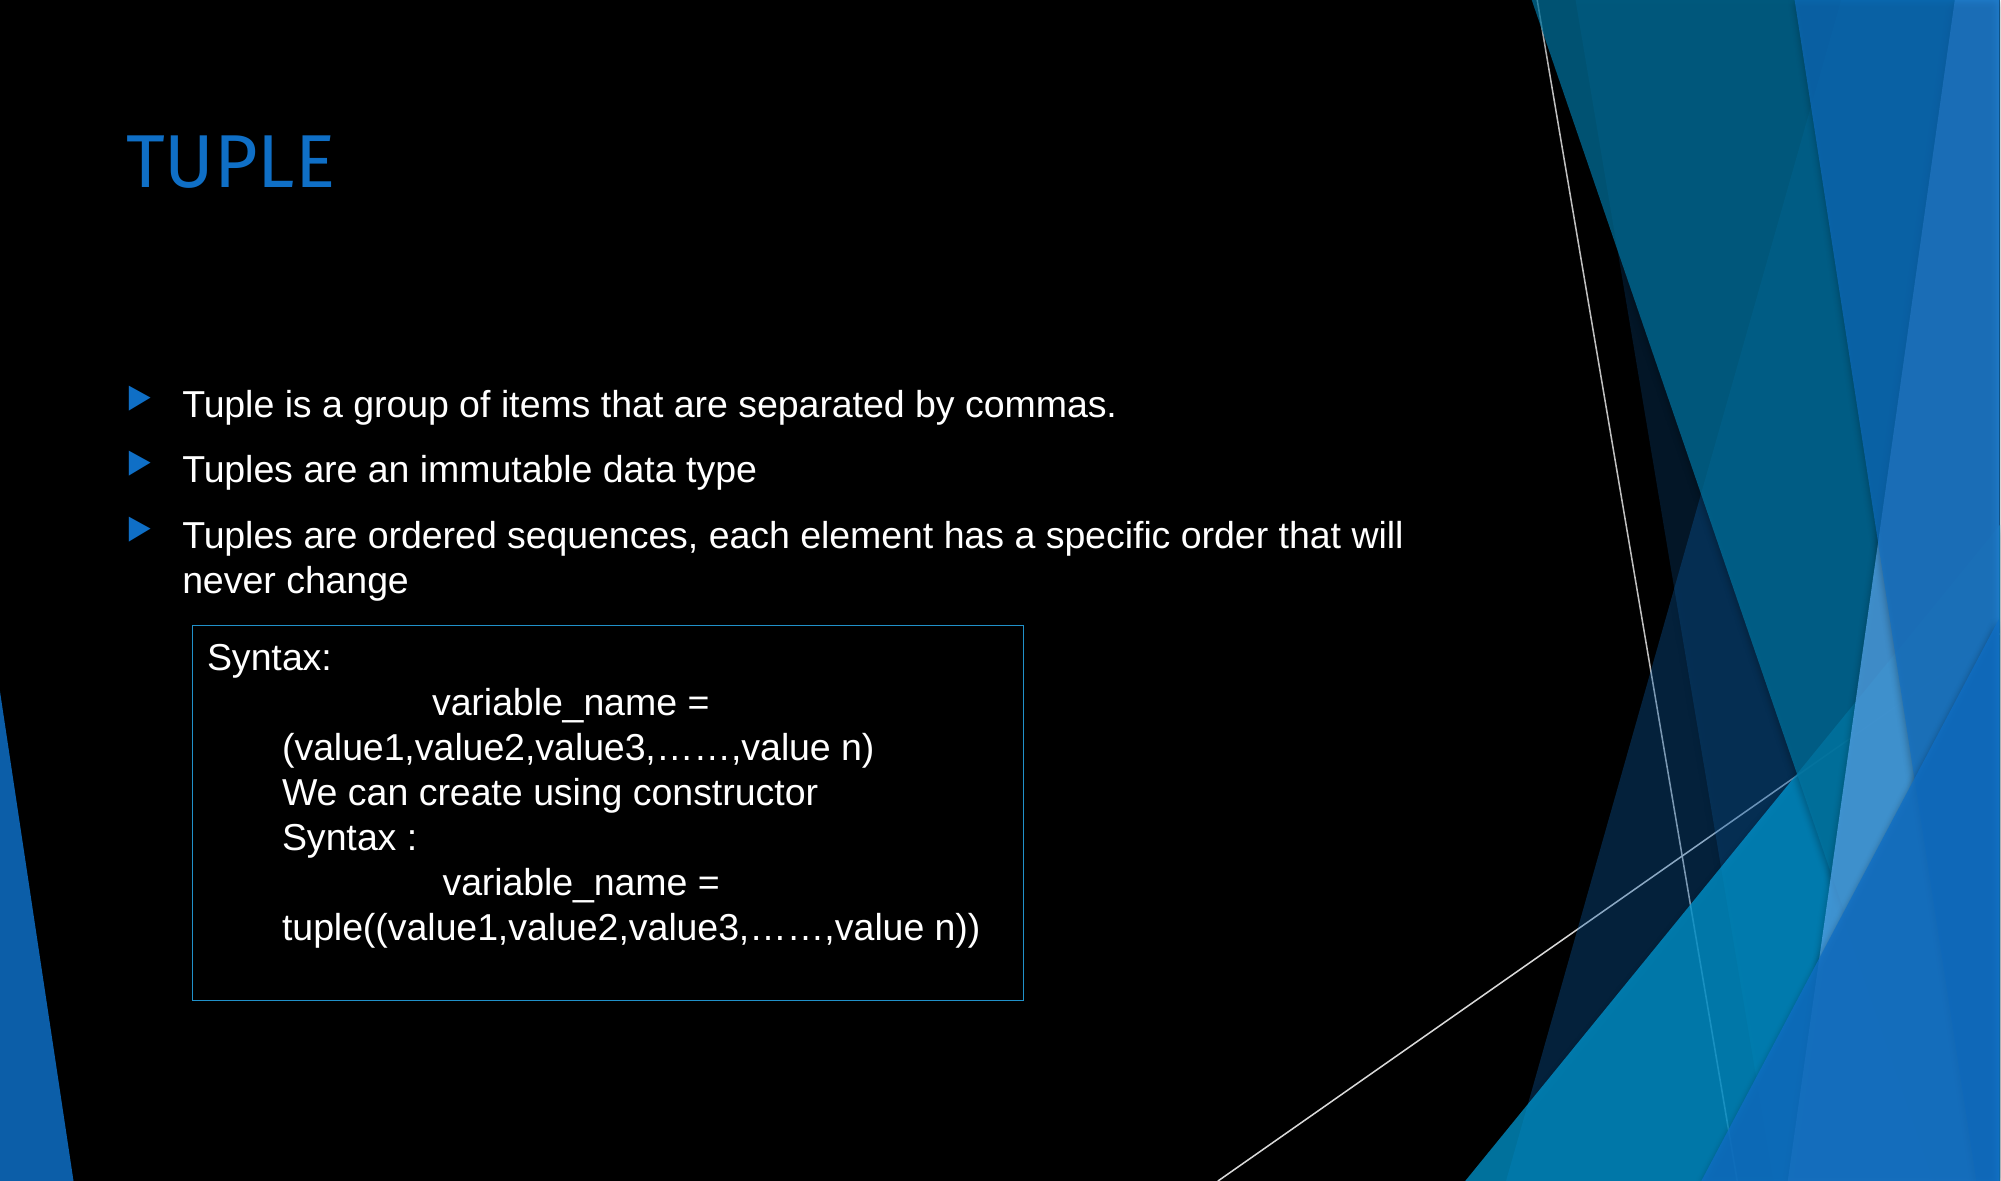

# TUPLE
Tuple is a group of items that are separated by commas.
Tuples are an immutable data type
Tuples are ordered sequences, each element has a specific order that will never change

Syntax:
	variable_name = (value1,value2,value3,……,value n)
We can create using constructor
Syntax :
	 variable_name = tuple((value1,value2,value3,……,value n))